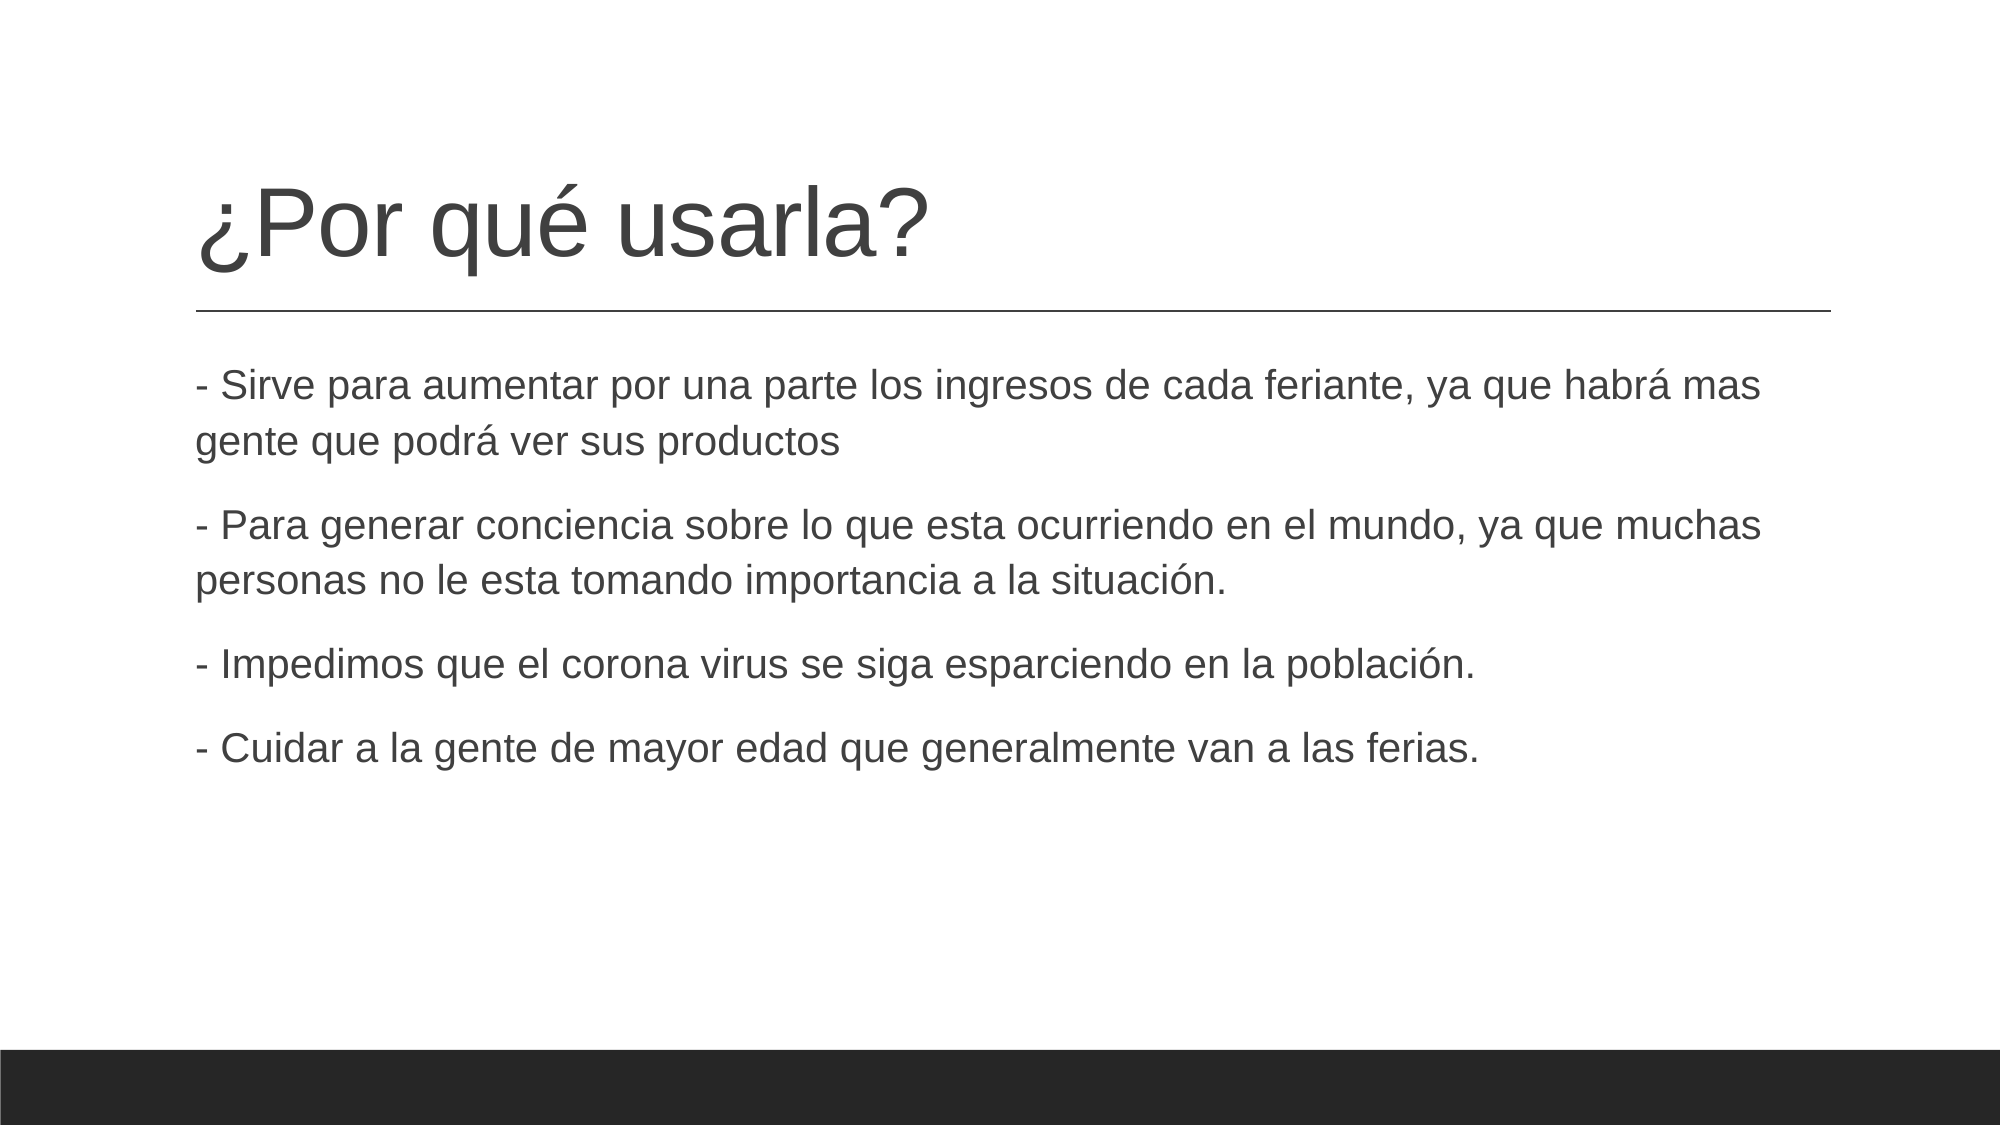

# ¿Por qué usarla?
- Sirve para aumentar por una parte los ingresos de cada feriante, ya que habrá mas gente que podrá ver sus productos
- Para generar conciencia sobre lo que esta ocurriendo en el mundo, ya que muchas personas no le esta tomando importancia a la situación.
- Impedimos que el corona virus se siga esparciendo en la población.
- Cuidar a la gente de mayor edad que generalmente van a las ferias.